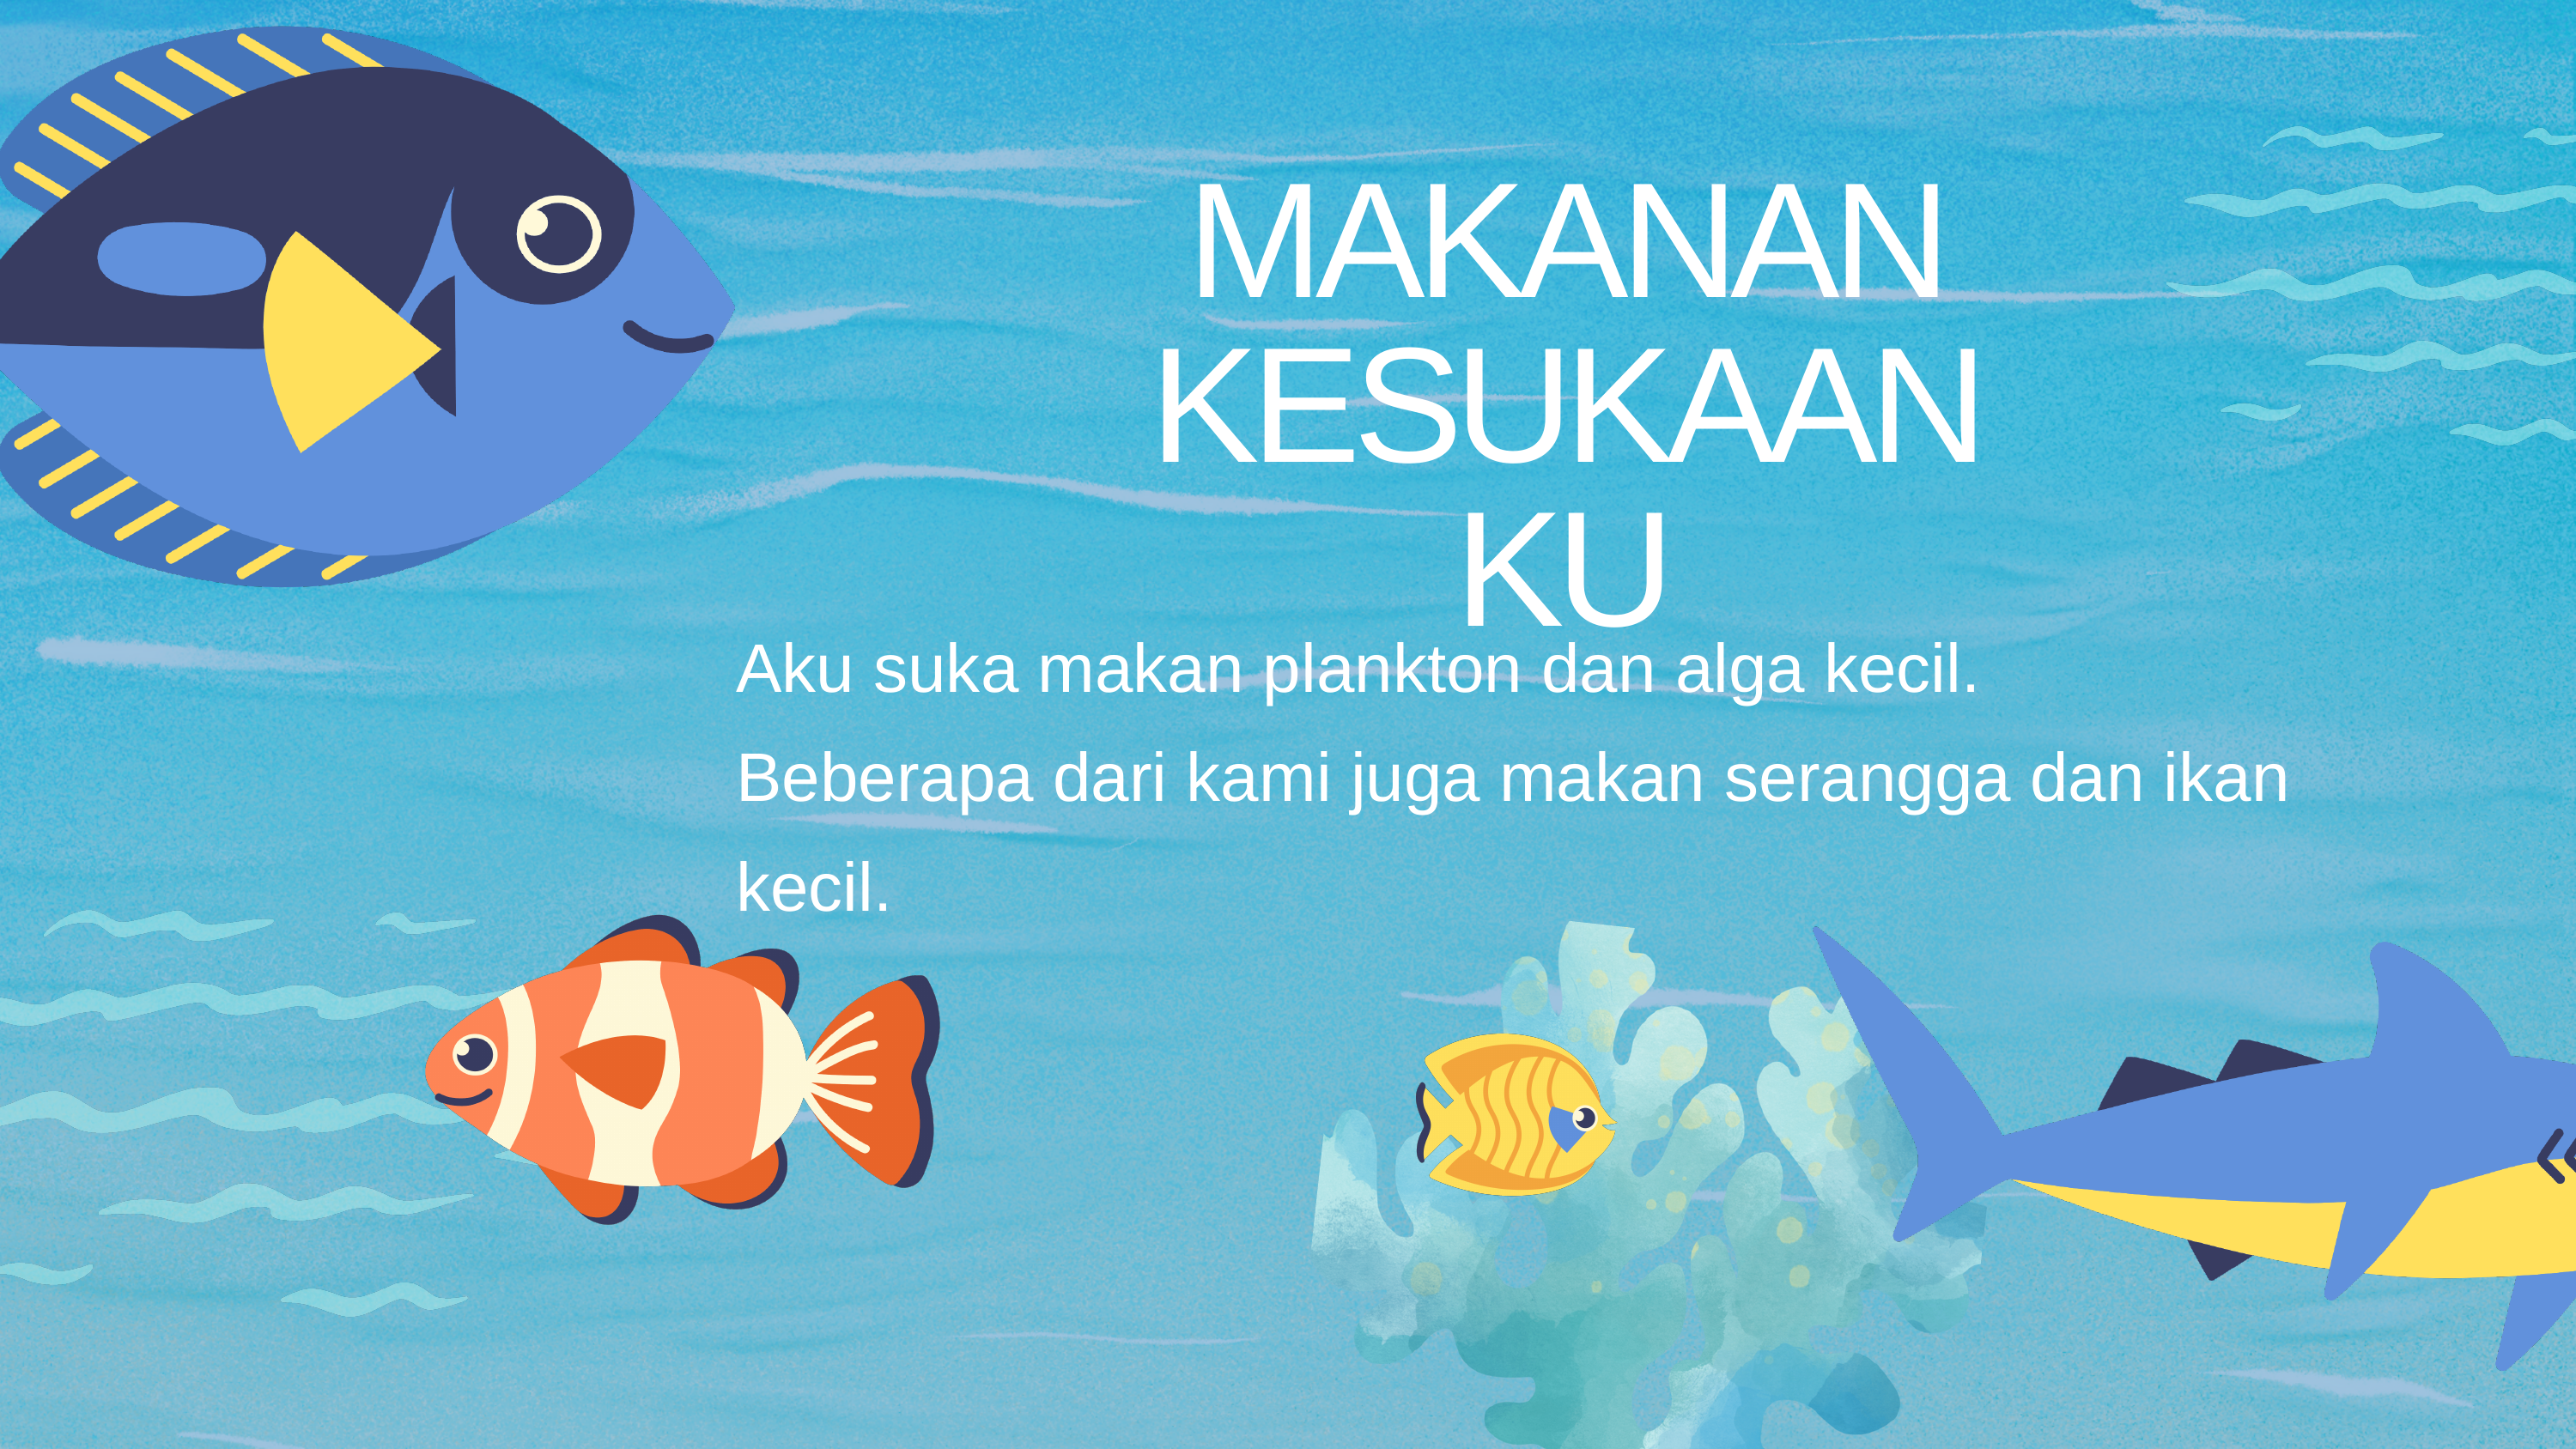

MAKANAN KESUKAANKU
Aku suka makan plankton dan alga kecil.
Beberapa dari kami juga makan serangga dan ikan kecil.